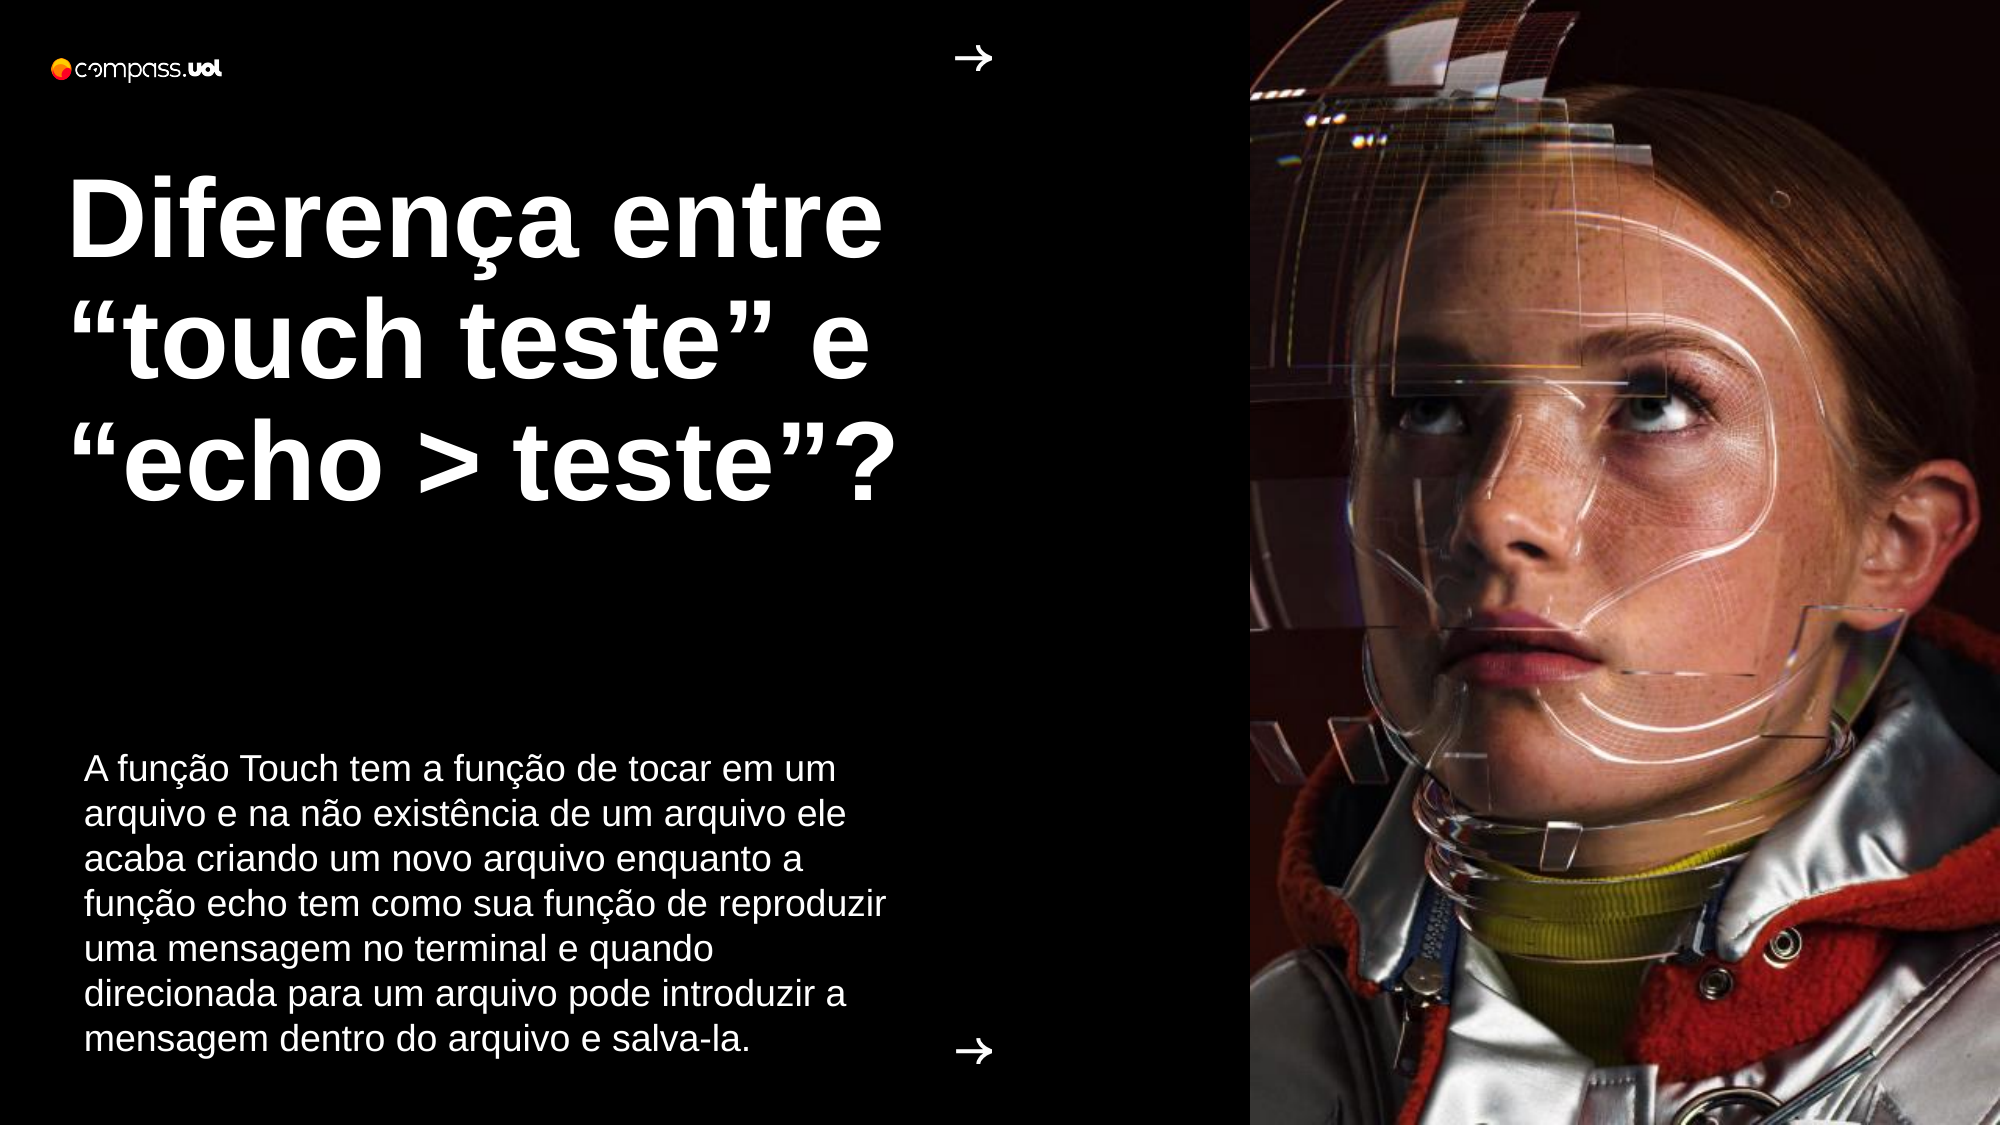

Diferença entre “touch teste” e “echo > teste”?
A função Touch tem a função de tocar em um arquivo e na não existência de um arquivo ele acaba criando um novo arquivo enquanto a função echo tem como sua função de reproduzir uma mensagem no terminal e quando direcionada para um arquivo pode introduzir a mensagem dentro do arquivo e salva-la.